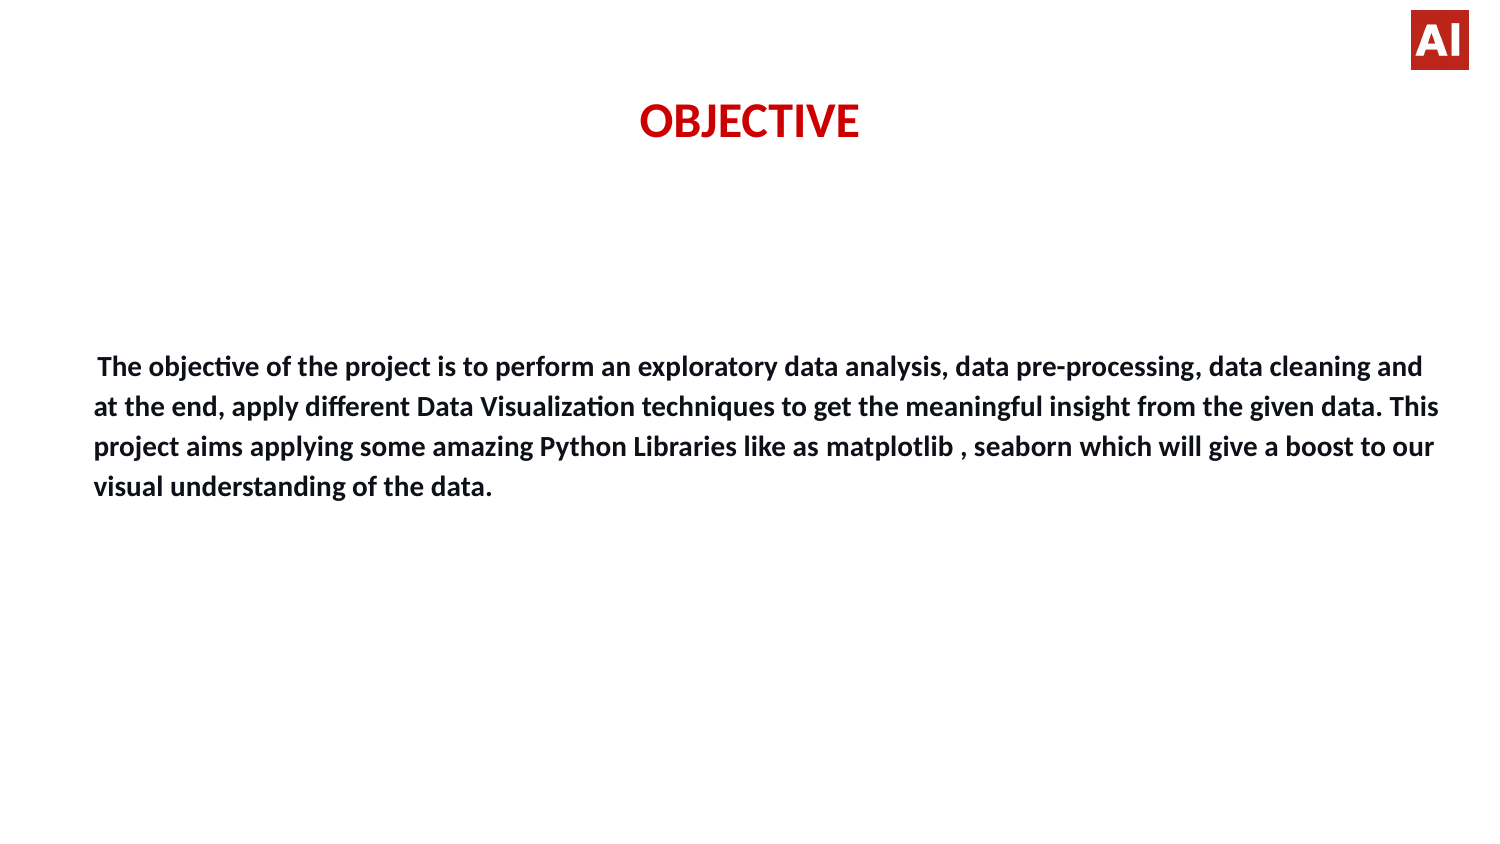

# OBJECTIVE
     The objective of the project is to perform an exploratory data analysis, data pre-processing, data cleaning and at the end, apply different Data Visualization techniques to get the meaningful insight from the given data. This project aims applying some amazing Python Libraries like as matplotlib , seaborn which will give a boost to our visual understanding of the data.